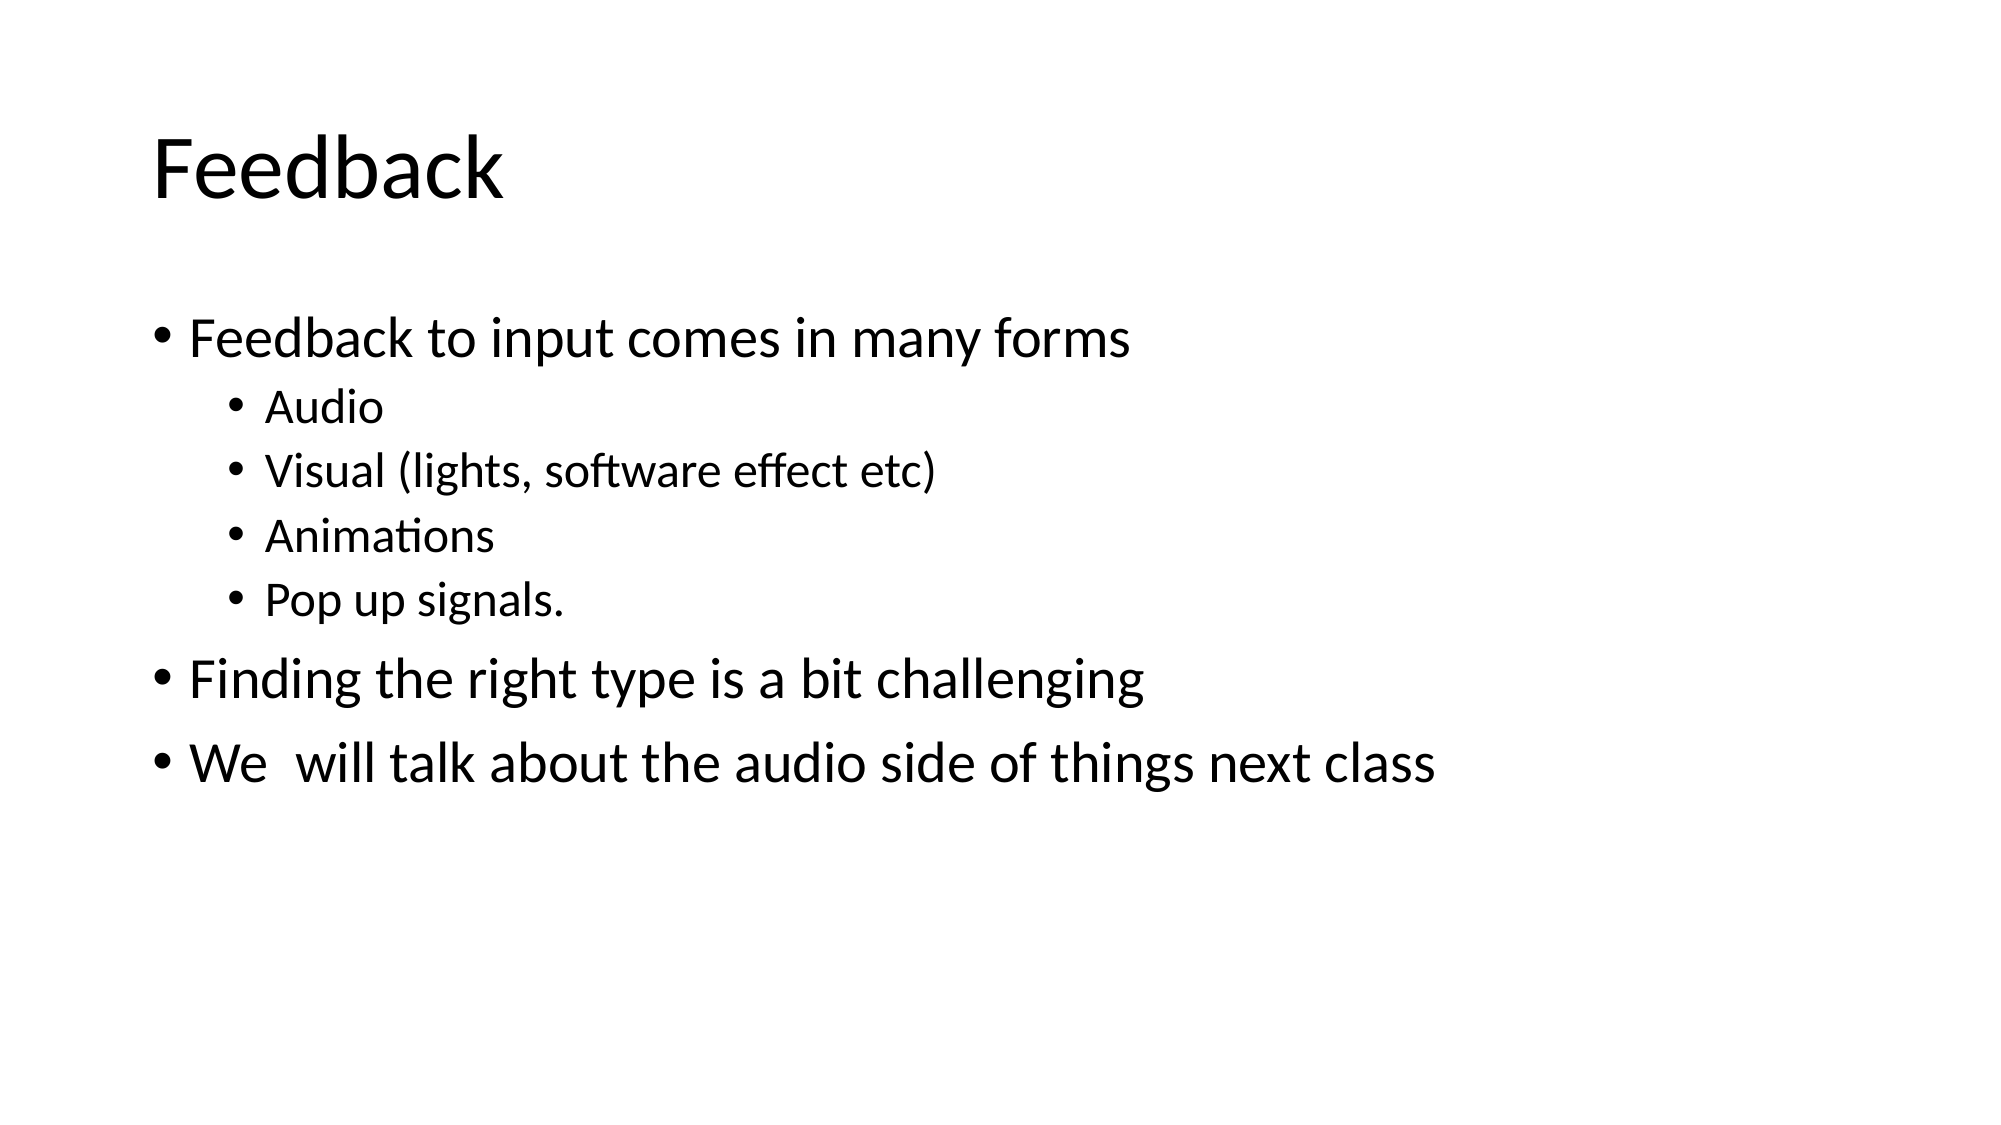

# Feedback
Feedback to input comes in many forms
Audio
Visual (lights, software effect etc)
Animations
Pop up signals.
Finding the right type is a bit challenging
We  will talk about the audio side of things next class